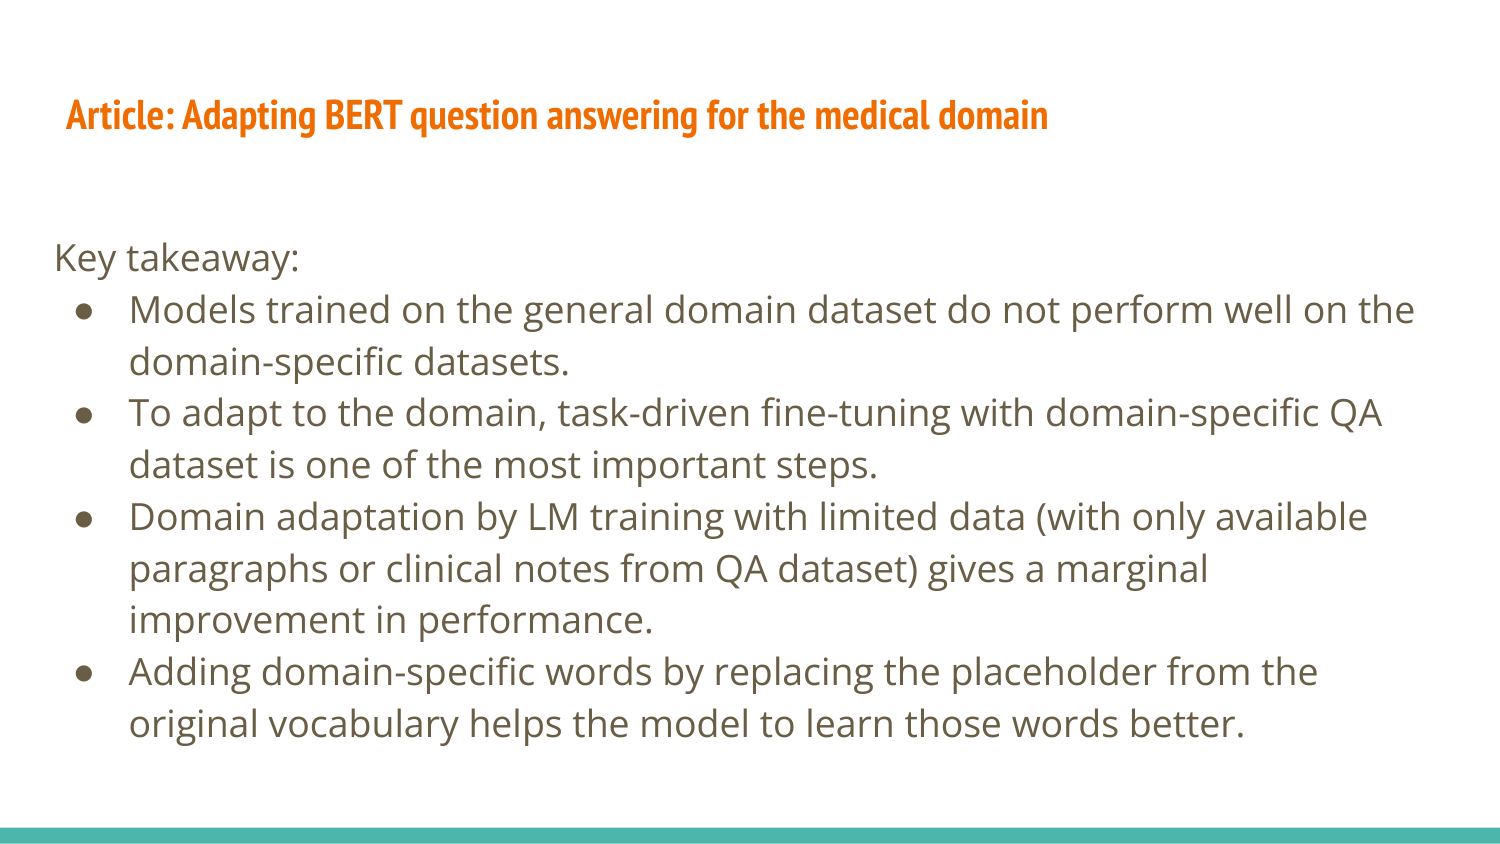

# Article: Adapting BERT question answering for the medical domain
Key takeaway:
Models trained on the general domain dataset do not perform well on the domain-specific datasets.
To adapt to the domain, task-driven fine-tuning with domain-specific QA dataset is one of the most important steps.
Domain adaptation by LM training with limited data (with only available paragraphs or clinical notes from QA dataset) gives a marginal improvement in performance.
Adding domain-specific words by replacing the placeholder from the original vocabulary helps the model to learn those words better.